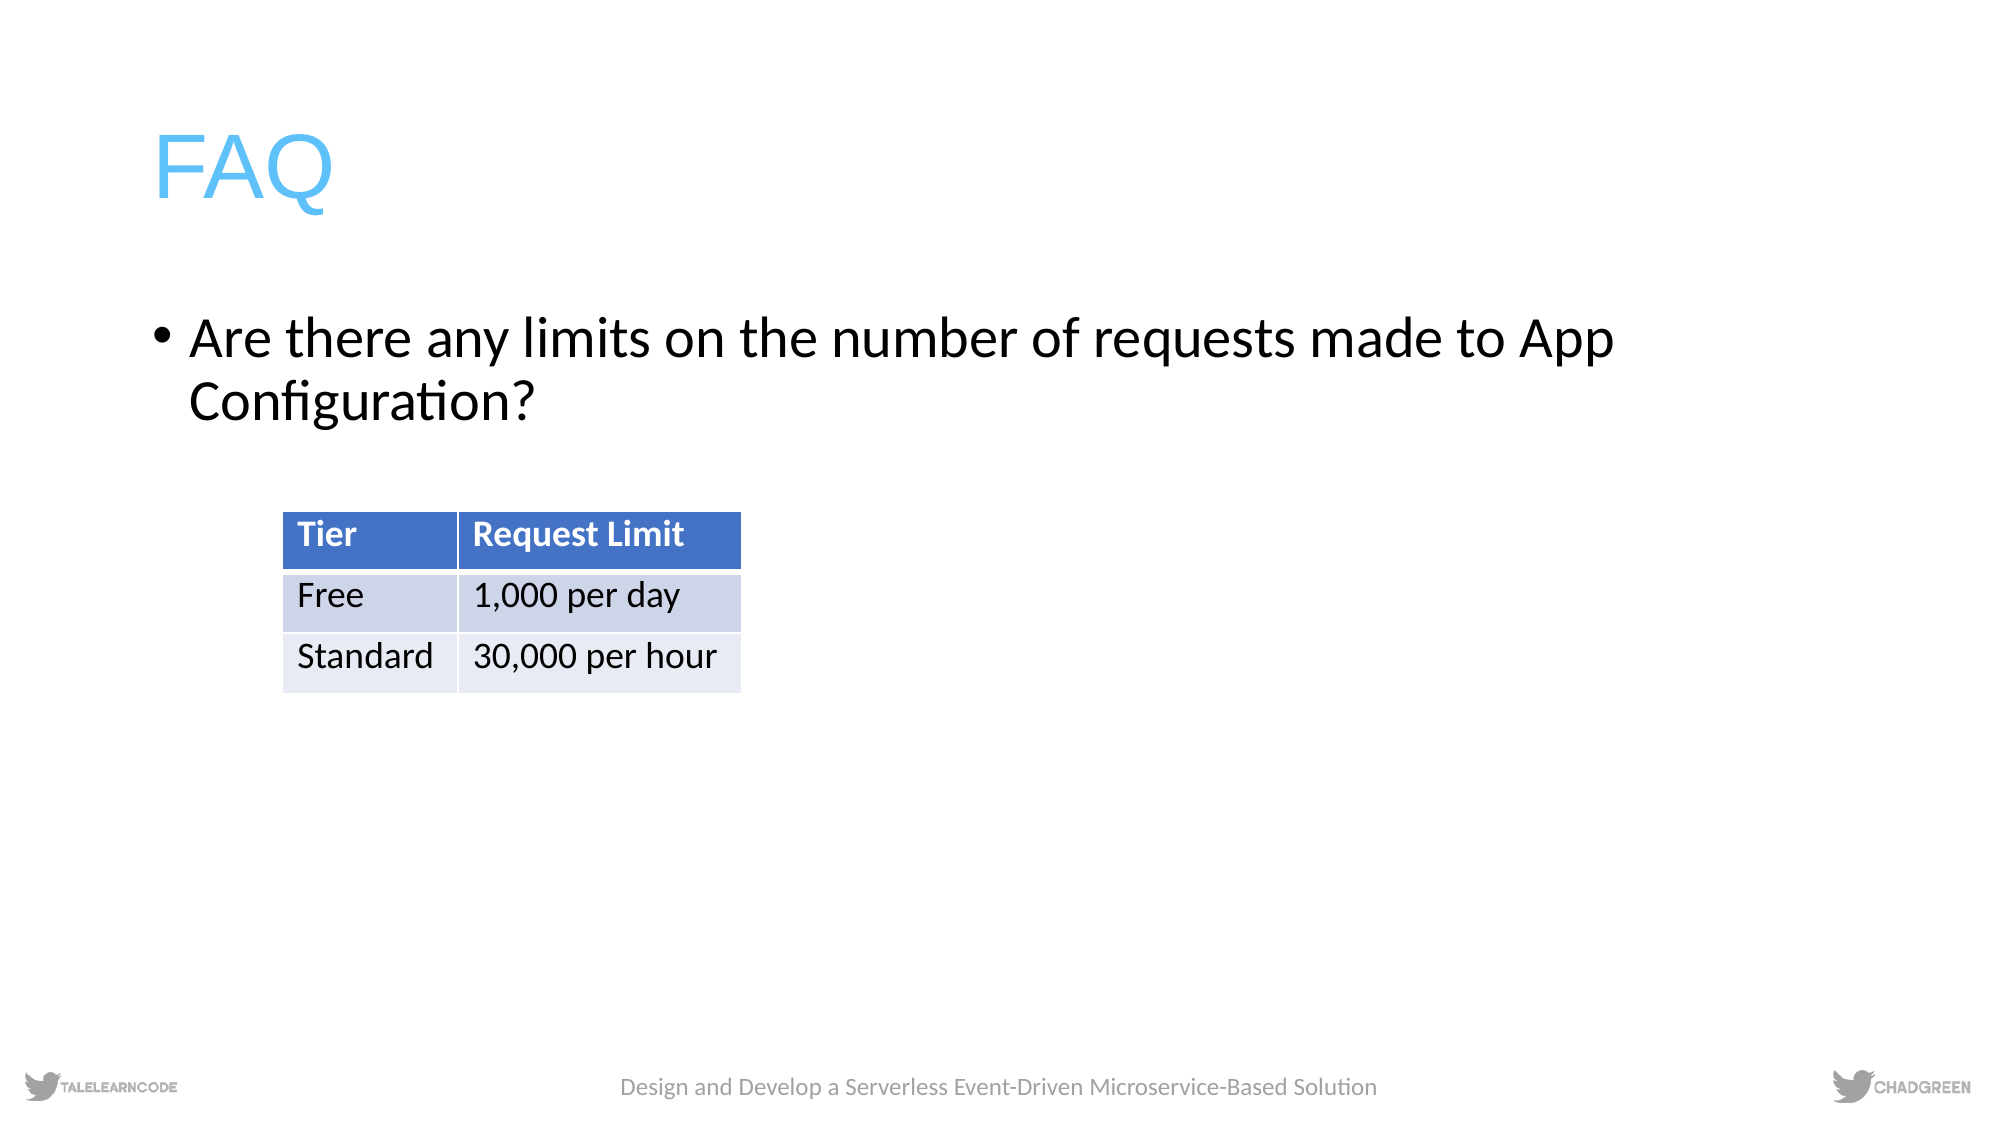

# FAQ
Are there any limits on the number of requests made to App Configuration?
| Tier | Request Limit |
| --- | --- |
| Free | 1,000 per day |
| Standard | 30,000 per hour |